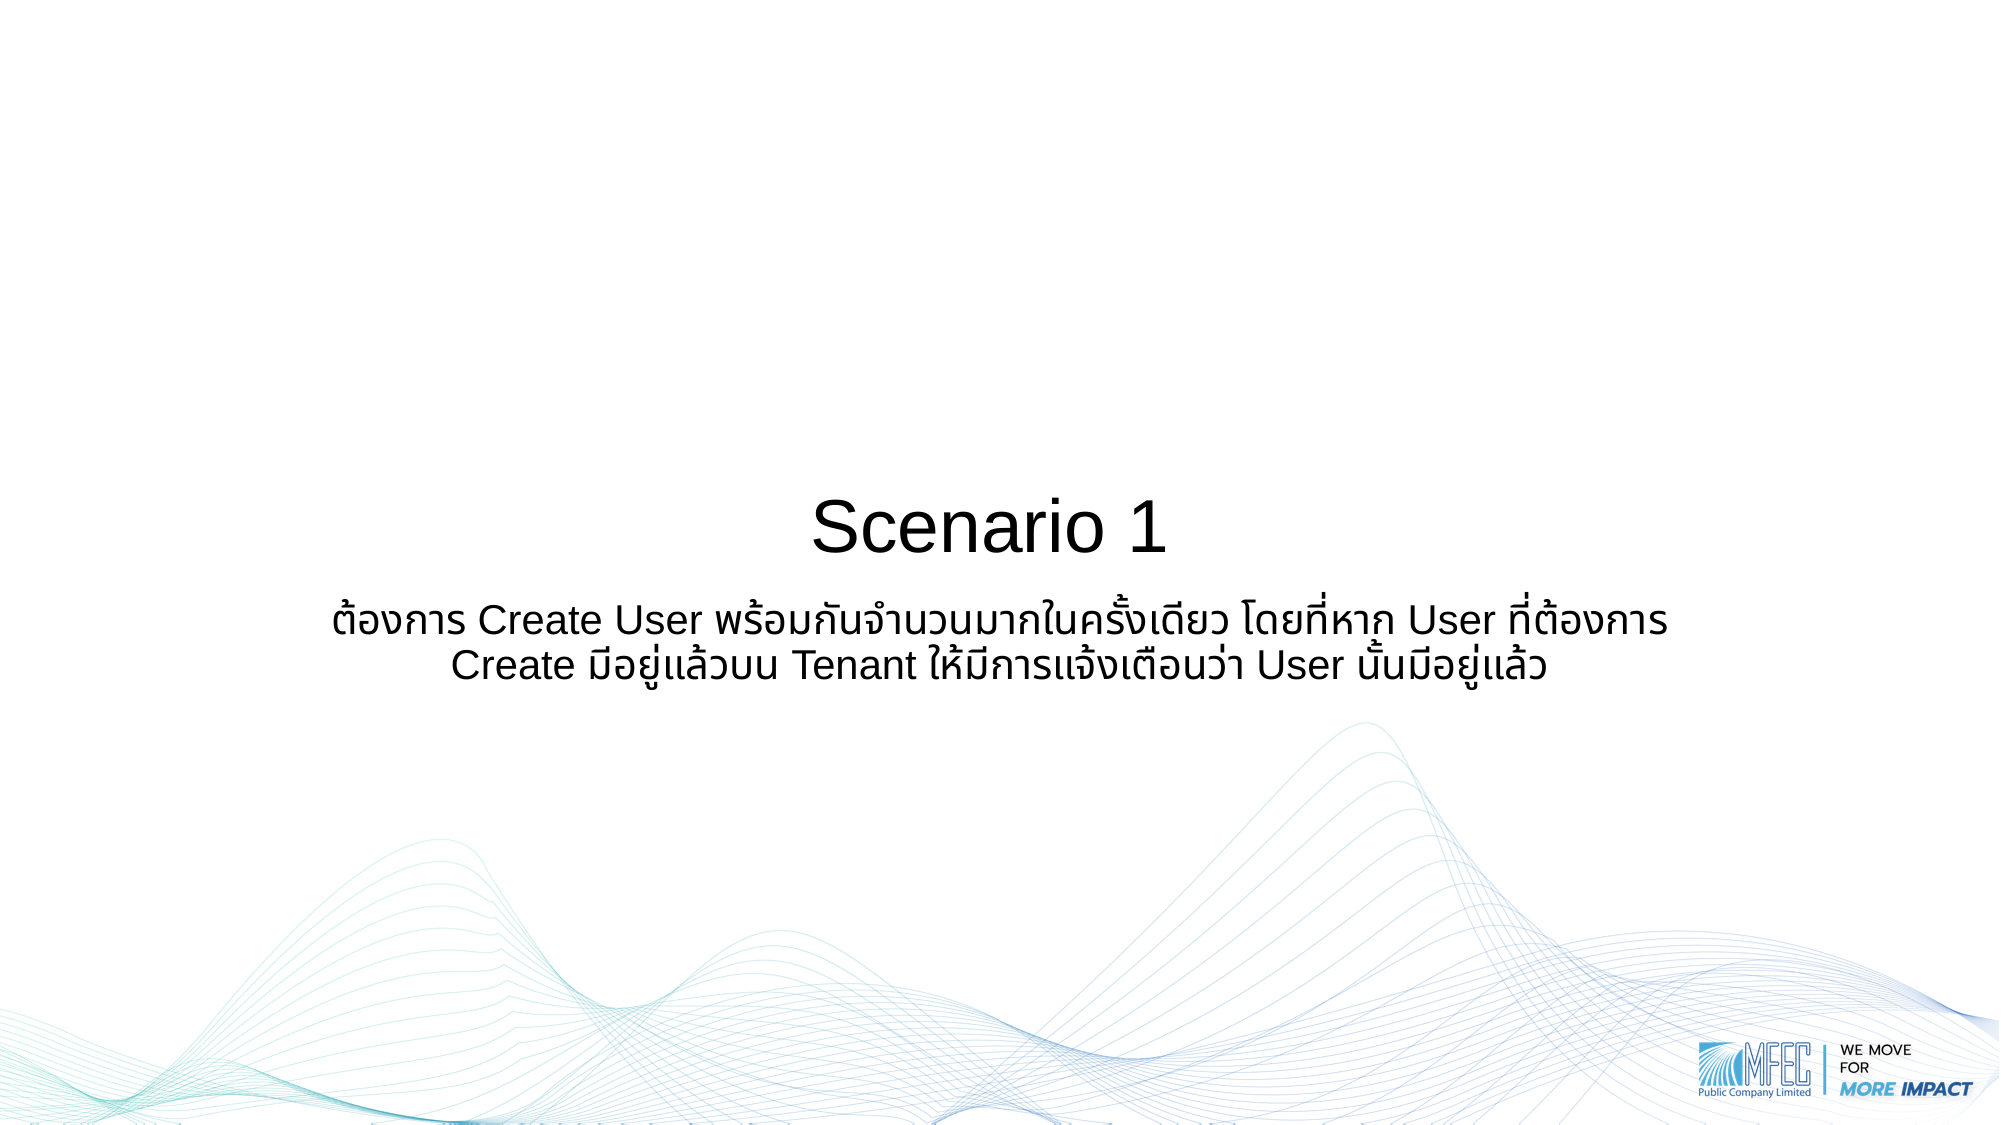

# Scenario 1
ต้องการ Create User พร้อมกันจำนวนมากในครั้งเดียว โดยที่หาก User ที่ต้องการ Create มีอยู่แล้วบน Tenant ให้มีการแจ้งเตือนว่า User นั้นมีอยู่แล้ว